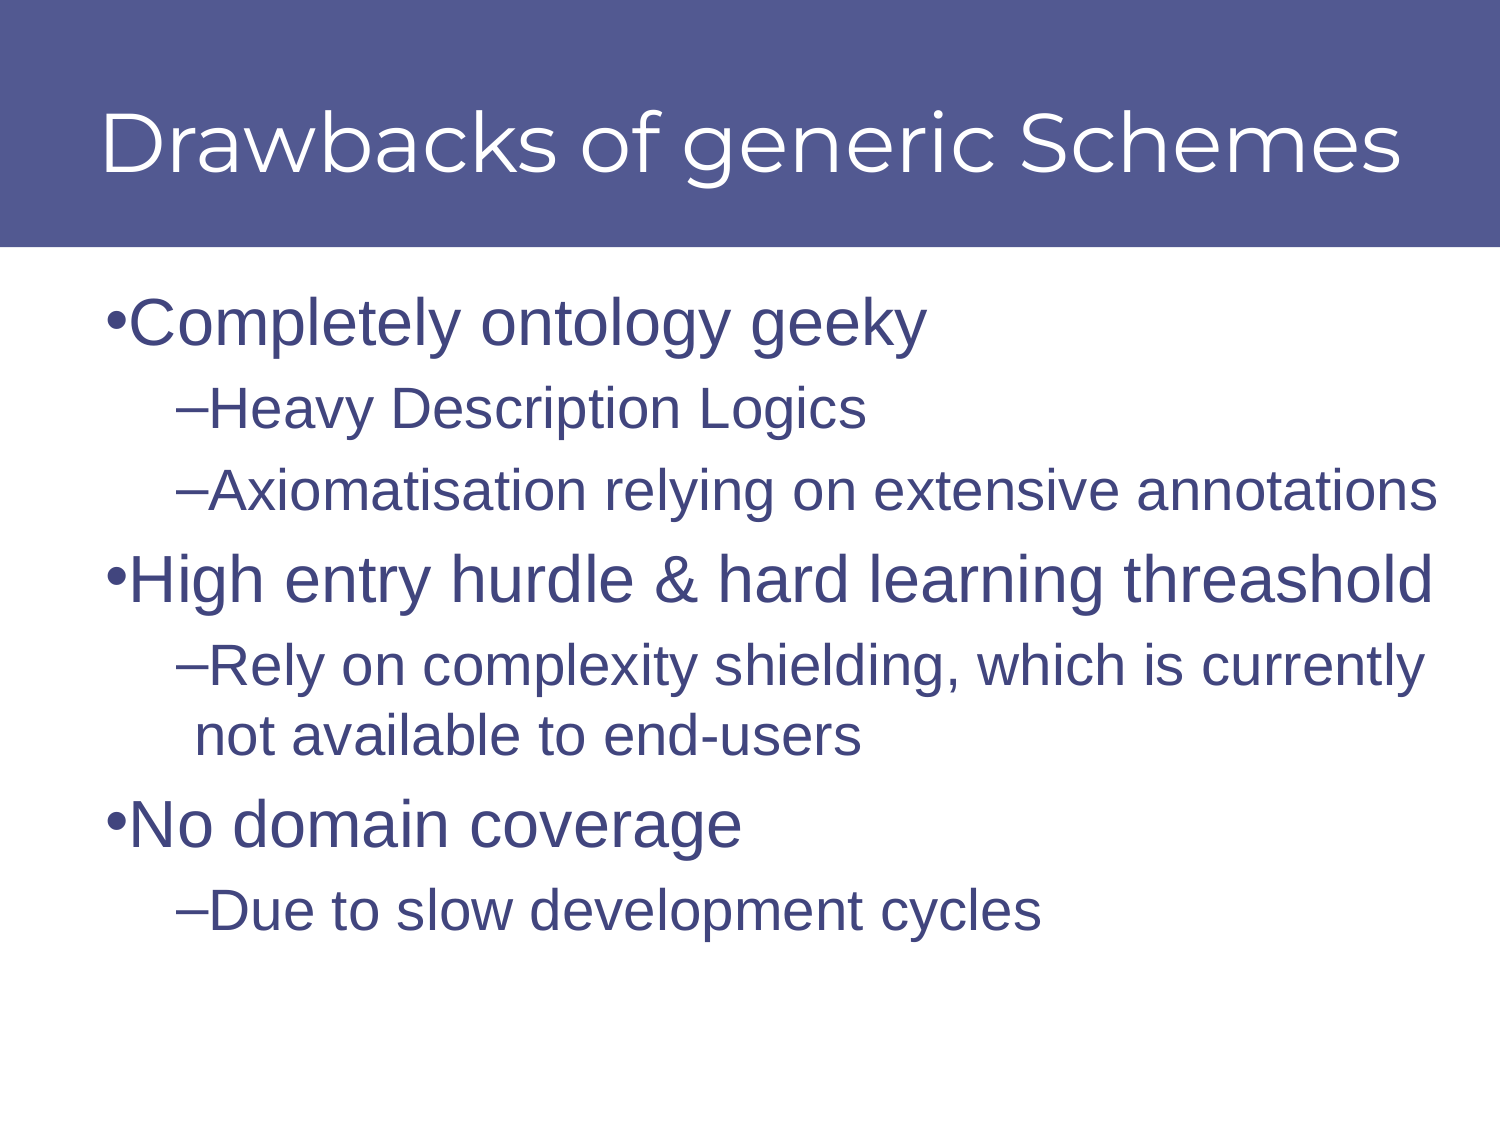

# Drawbacks of generic Schemes
Completely ontology geeky
Heavy Description Logics
Axiomatisation relying on extensive annotations
High entry hurdle & hard learning threashold
Rely on complexity shielding, which is currently not available to end-users
No domain coverage
Due to slow development cycles